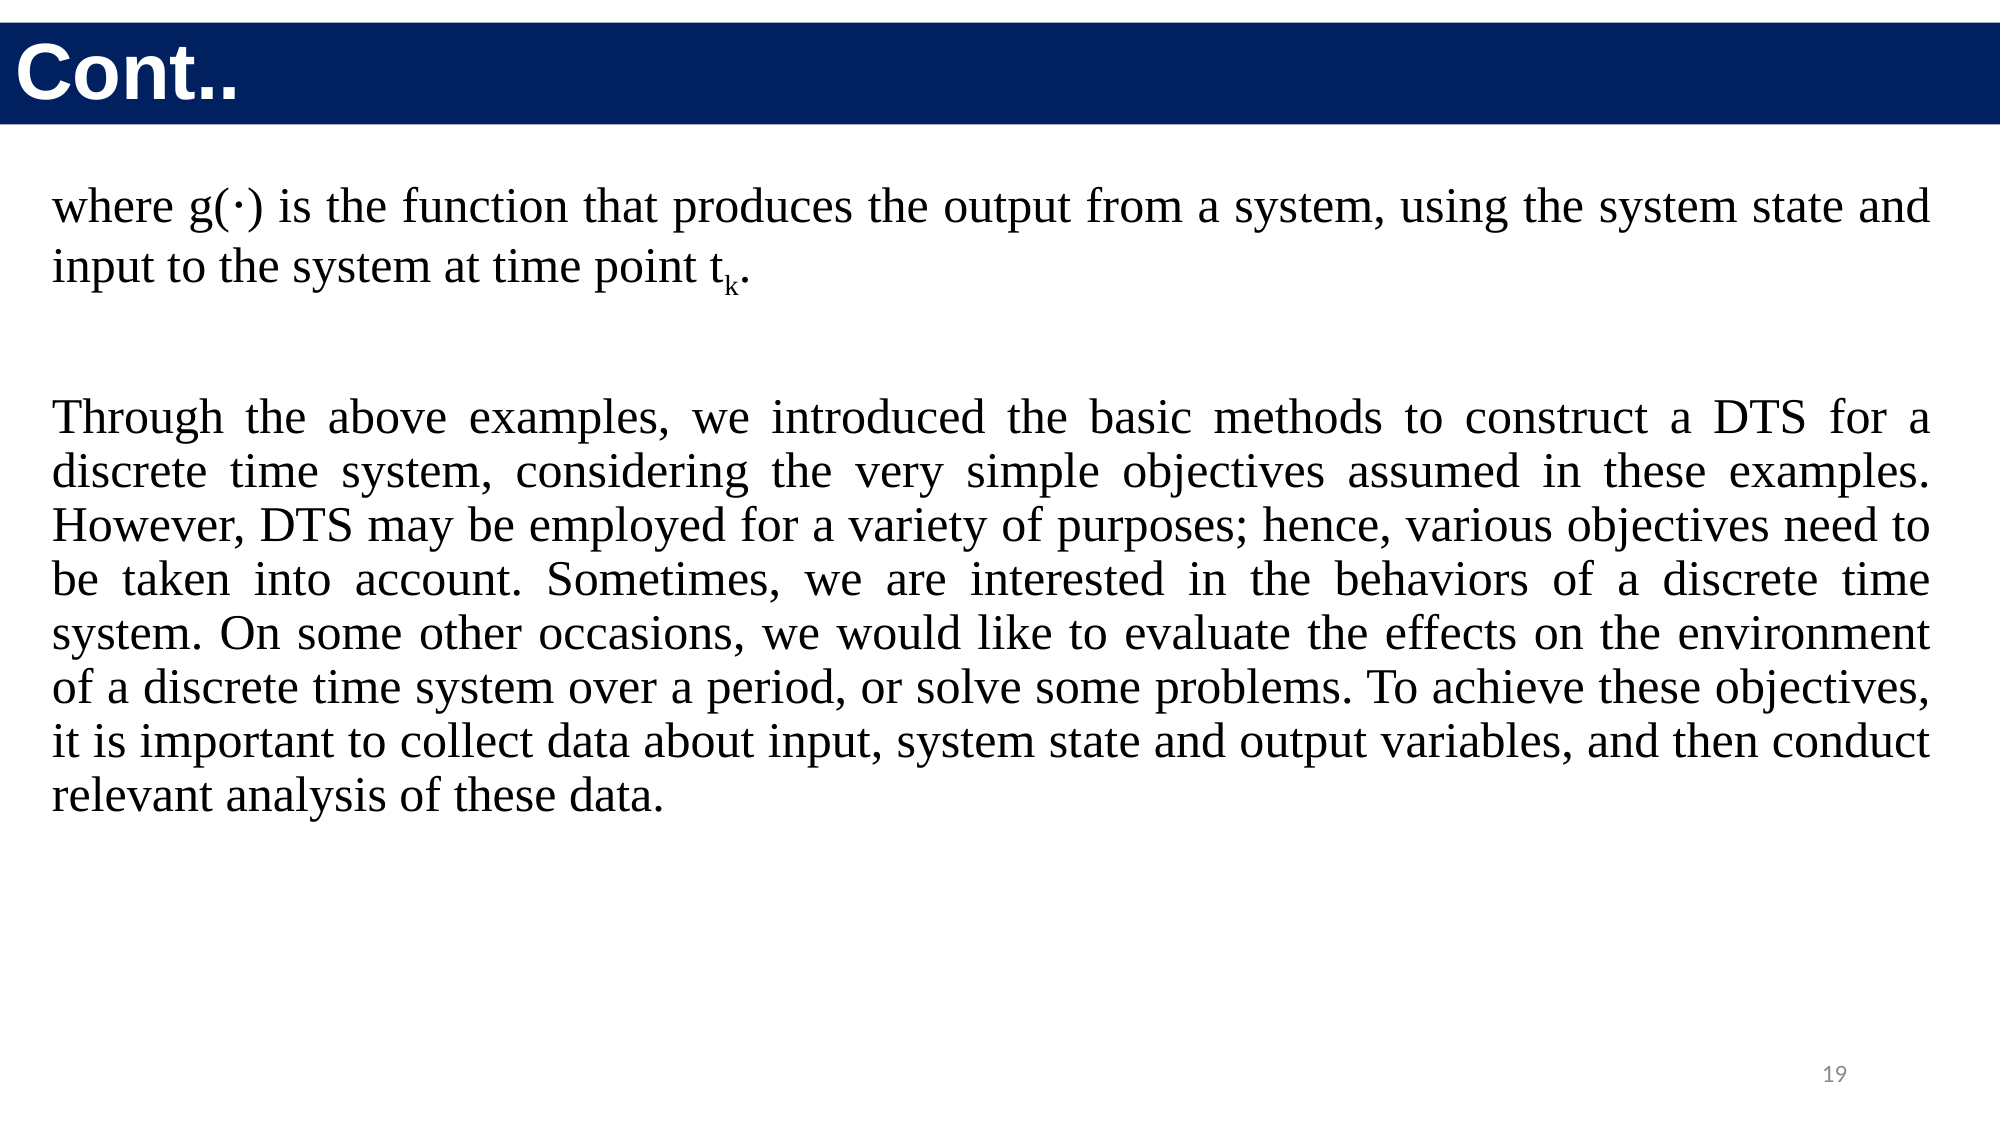

Cont..
where g(⋅) is the function that produces the output from a system, using the system state and input to the system at time point tk.

Through the above examples, we introduced the basic methods to construct a DTS for a discrete time system, considering the very simple objectives assumed in these examples. However, DTS may be employed for a variety of purposes; hence, various objectives need to be taken into account. Sometimes, we are interested in the behaviors of a discrete time system. On some other occasions, we would like to evaluate the effects on the environment of a discrete time system over a period, or solve some problems. To achieve these objectives, it is important to collect data about input, system state and output variables, and then conduct relevant analysis of these data.

19